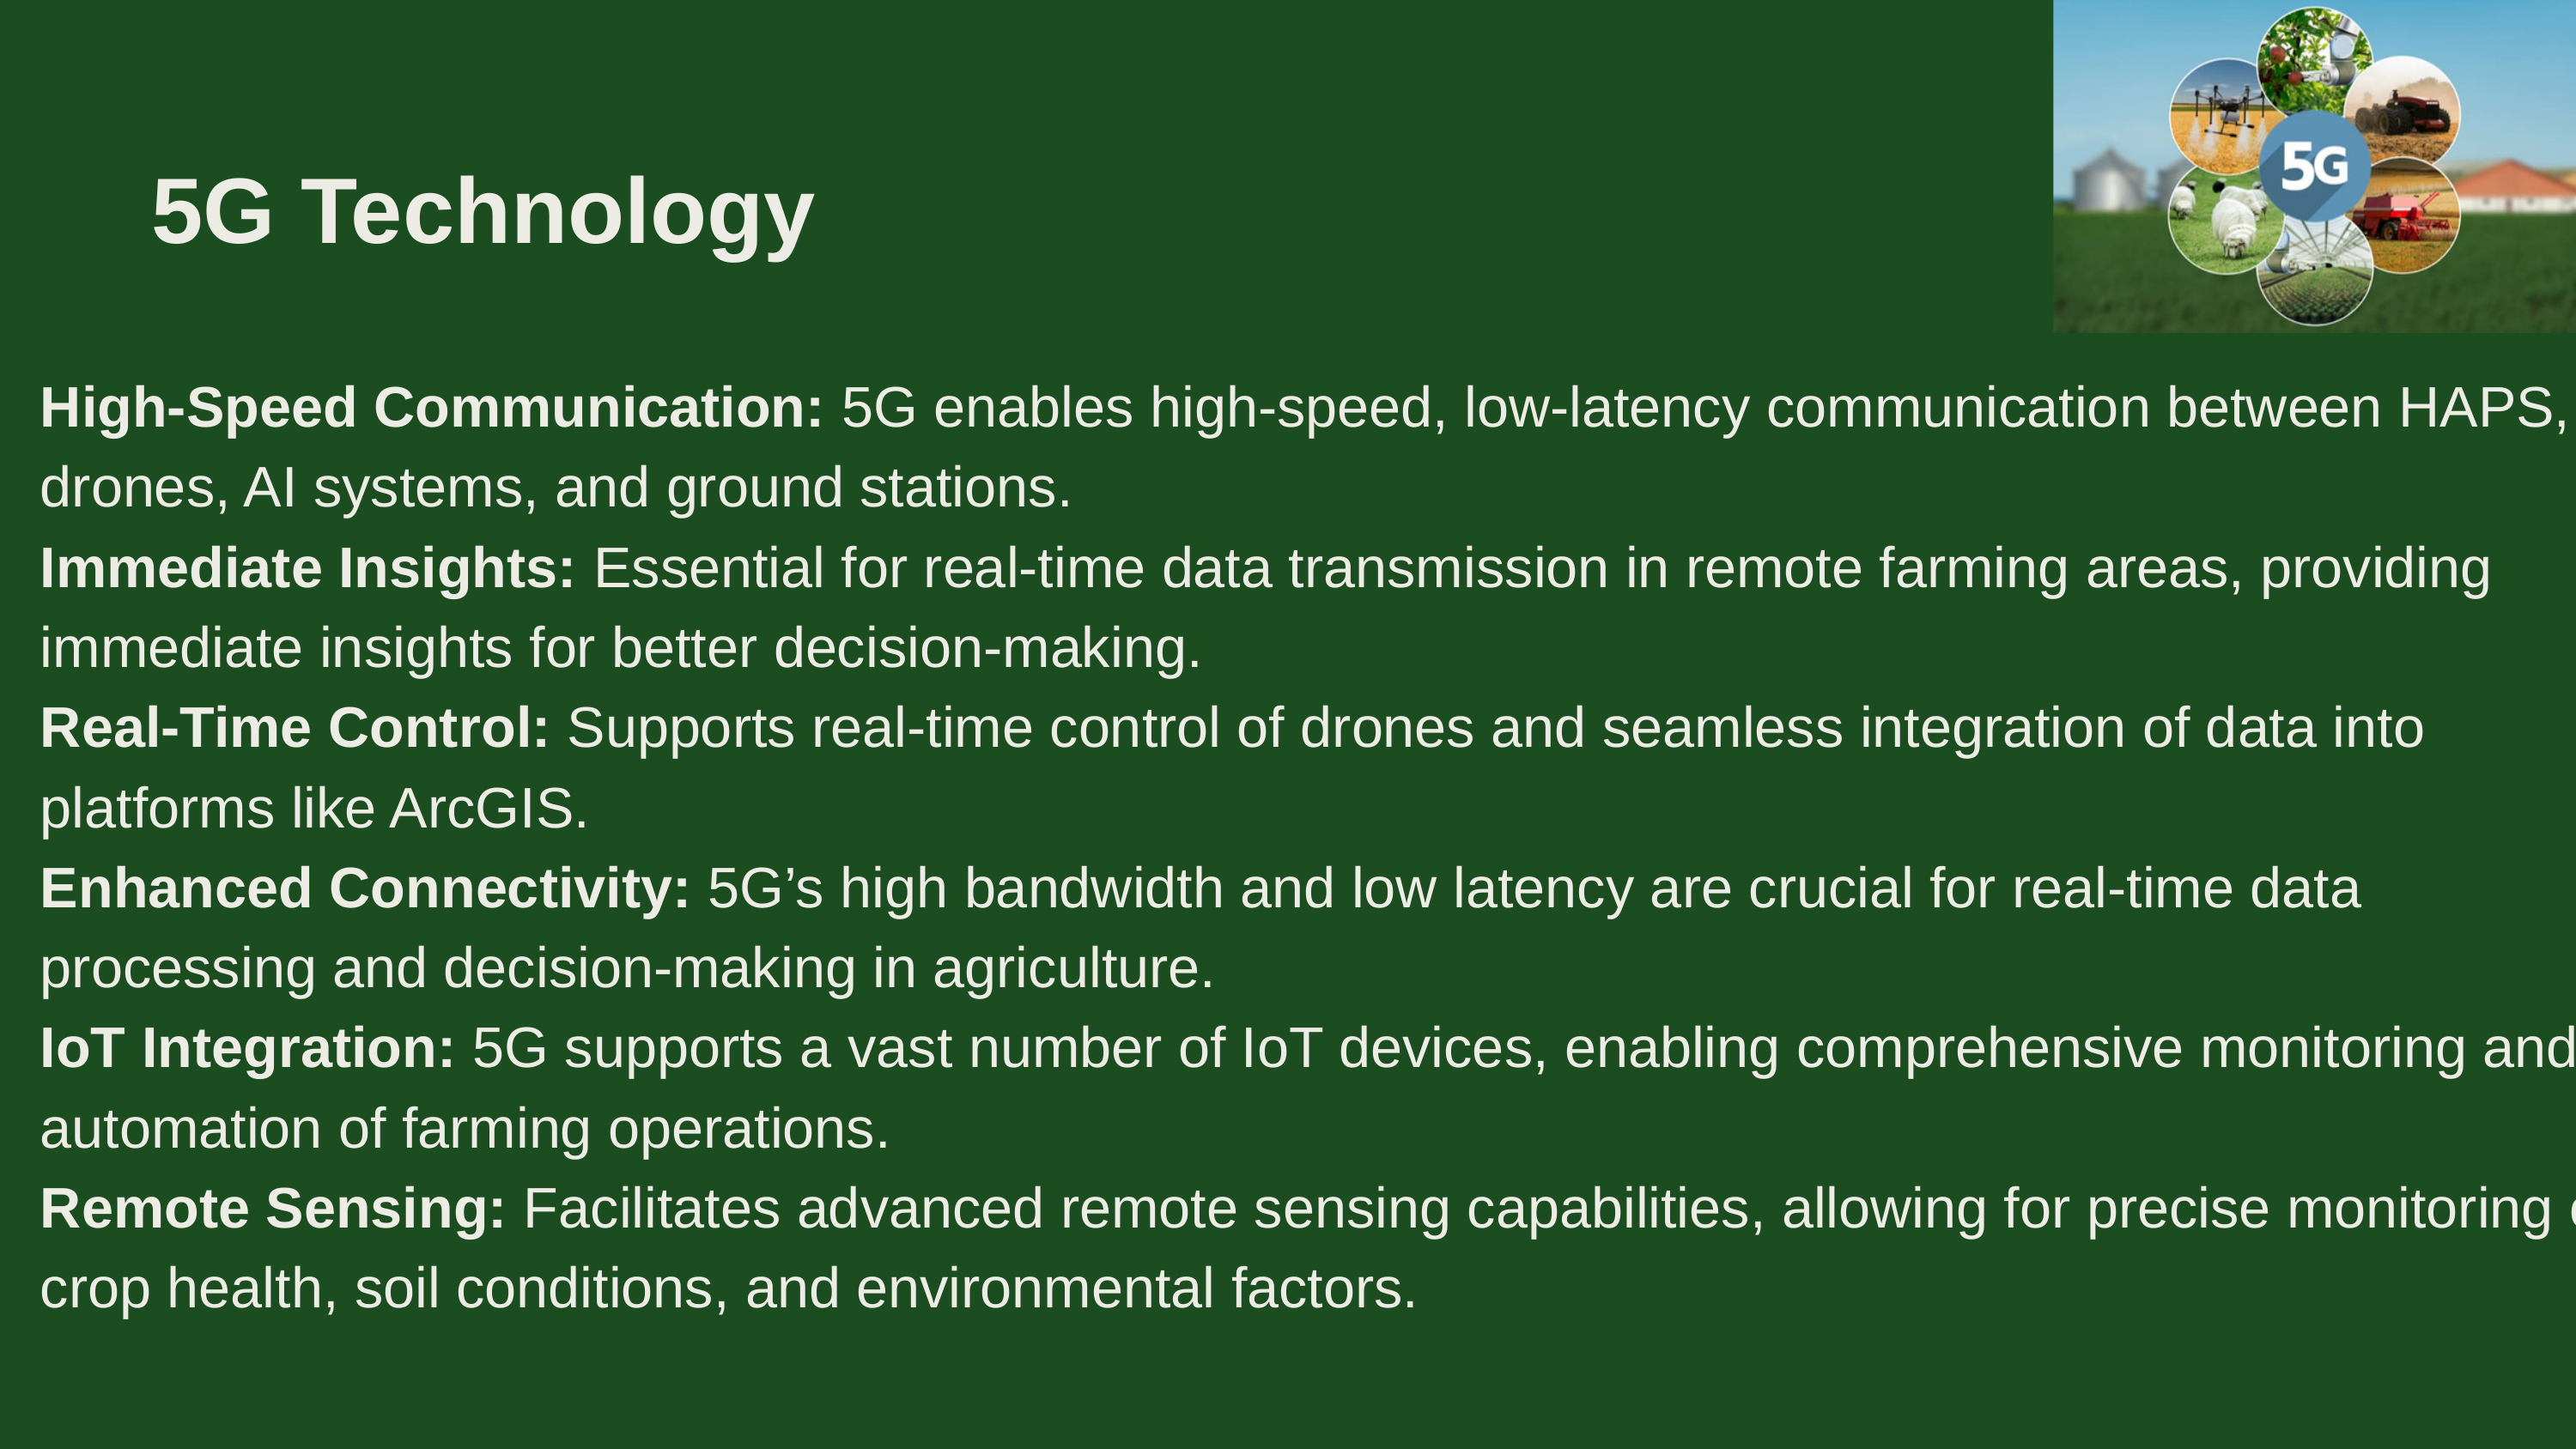

5G Technology

High-Speed Communication: 5G enables high-speed, low-latency communication between HAPS, drones, AI systems, and ground stations.
Immediate Insights: Essential for real-time data transmission in remote farming areas, providing immediate insights for better decision-making.
Real-Time Control: Supports real-time control of drones and seamless integration of data into platforms like ArcGIS.
Enhanced Connectivity: 5G’s high bandwidth and low latency are crucial for real-time data processing and decision-making in agriculture.
IoT Integration: 5G supports a vast number of IoT devices, enabling comprehensive monitoring and automation of farming operations.
Remote Sensing: Facilitates advanced remote sensing capabilities, allowing for precise monitoring of crop health, soil conditions, and environmental factors.